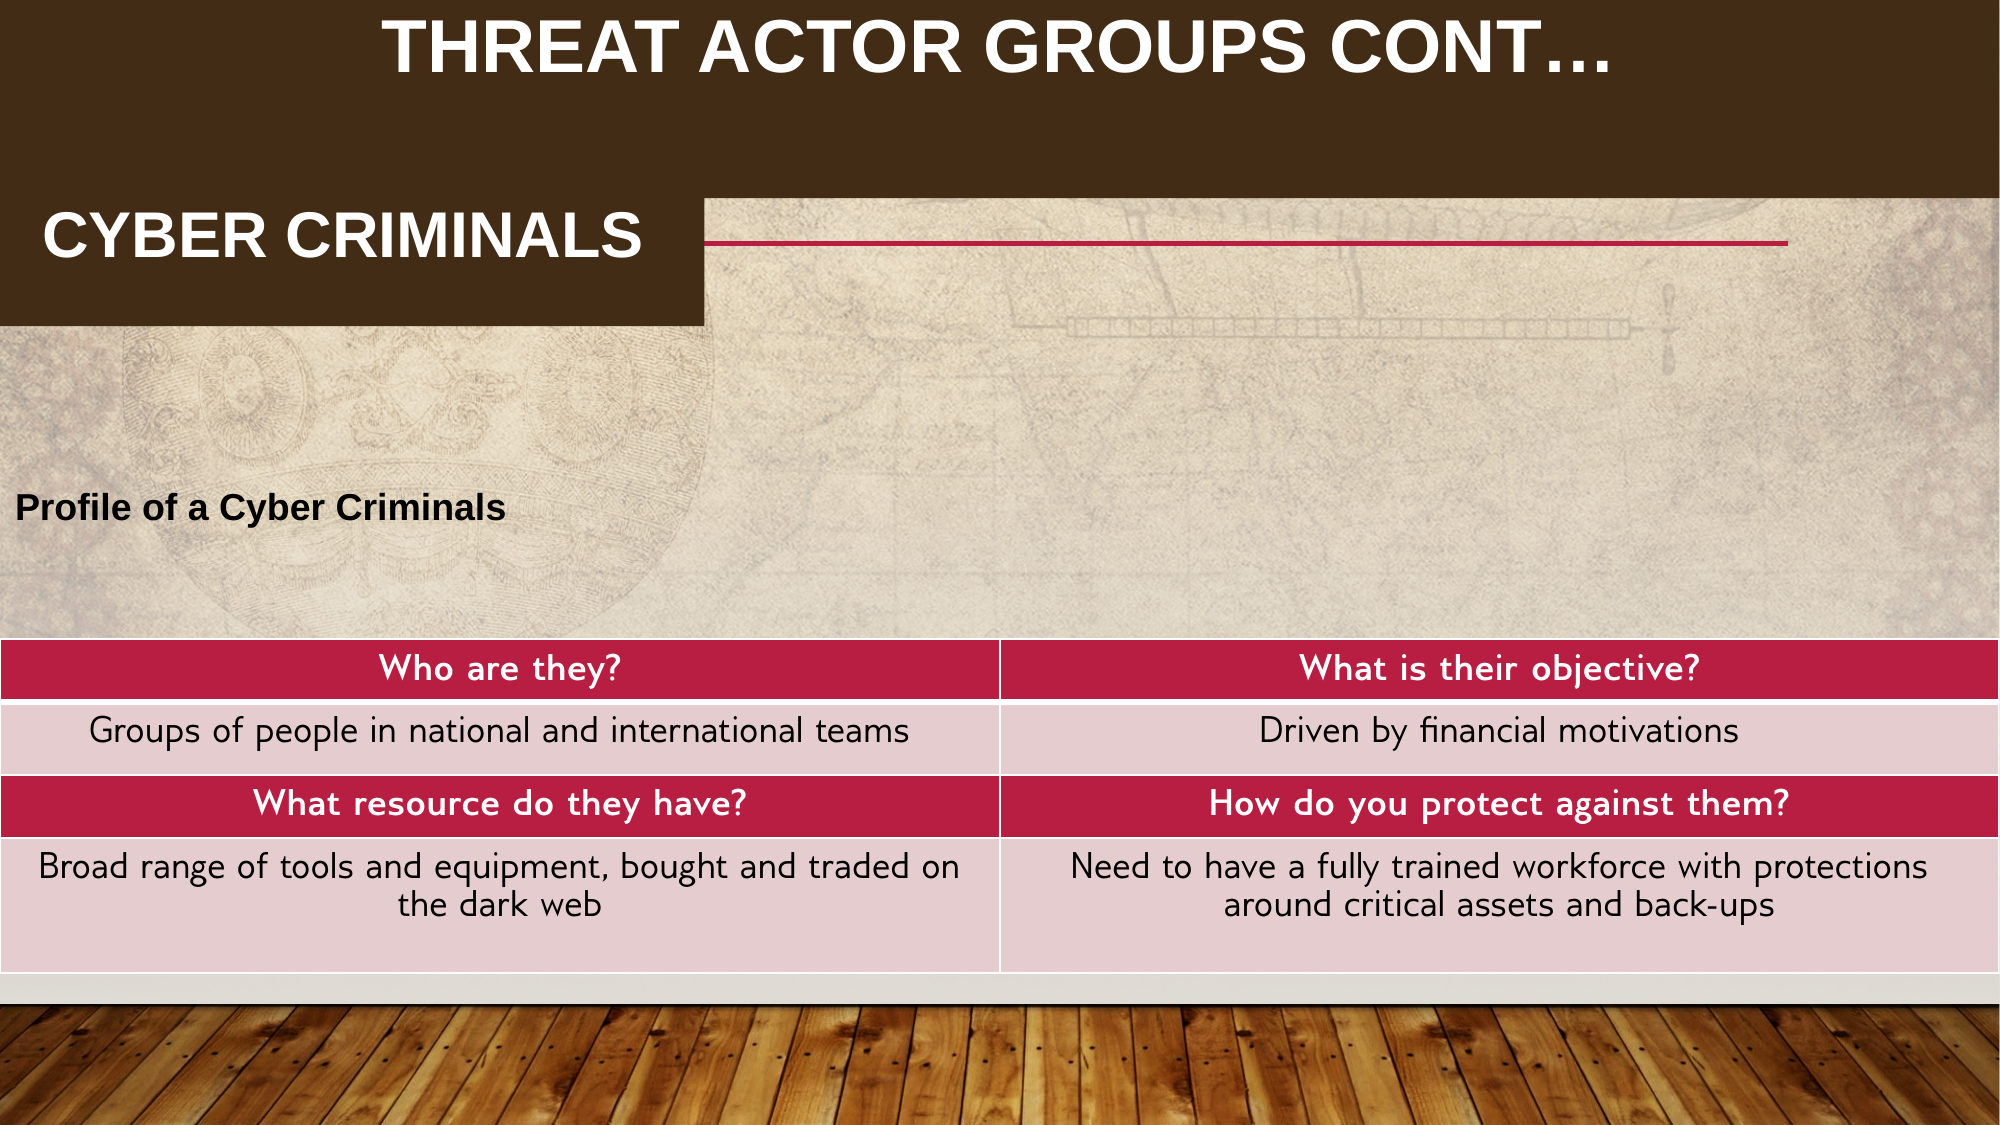

101
# Threat actor groups cont…
CYBER CRIMINALS

Profile of a Cyber Criminals
| Who are they? | What is their objective? |
| --- | --- |
| Groups of people in national and international teams | Driven by financial motivations |
| What resource do they have? | How do you protect against them? |
| Broad range of tools and equipment, bought and traded on the dark web | Need to have a fully trained workforce with protections around critical assets and back-ups |